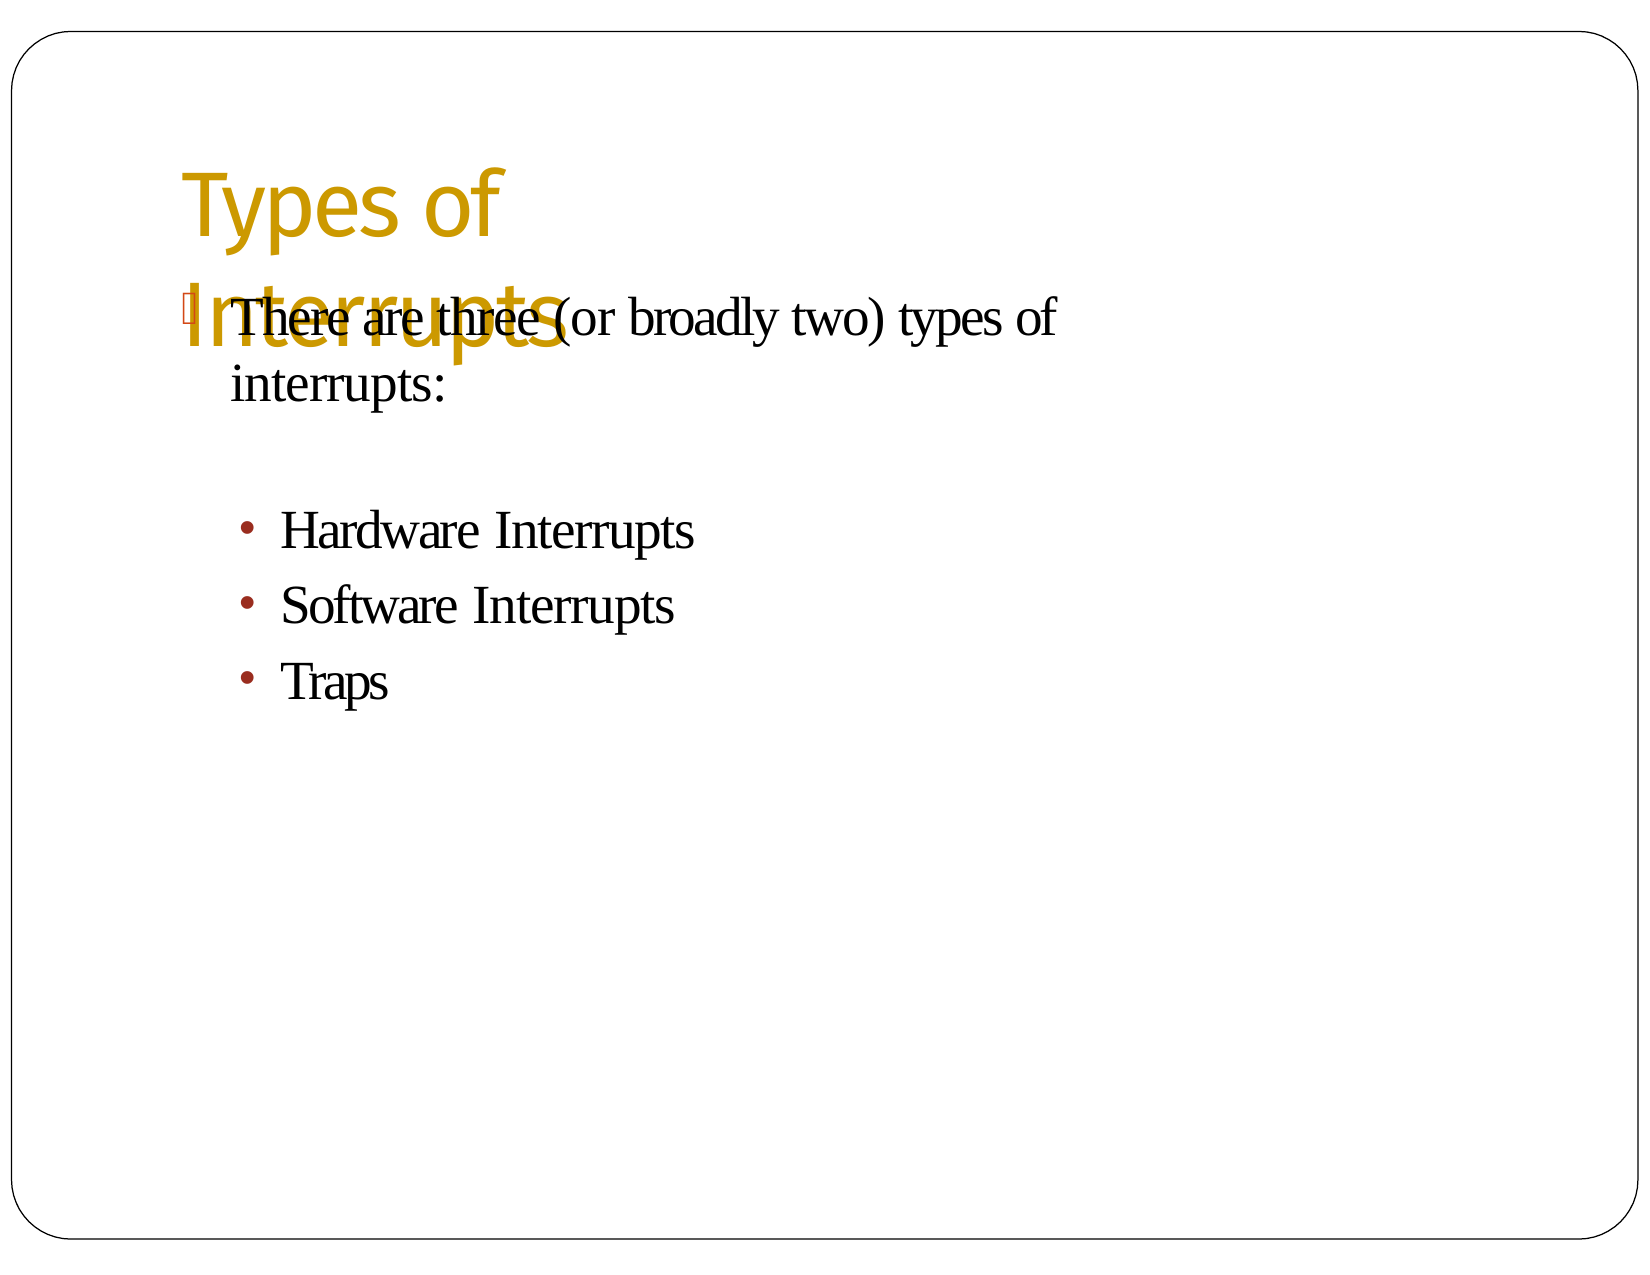

# Types of Interrupts
There are three (or broadly two) types of interrupts:

Hardware Interrupts
Software Interrupts
Traps